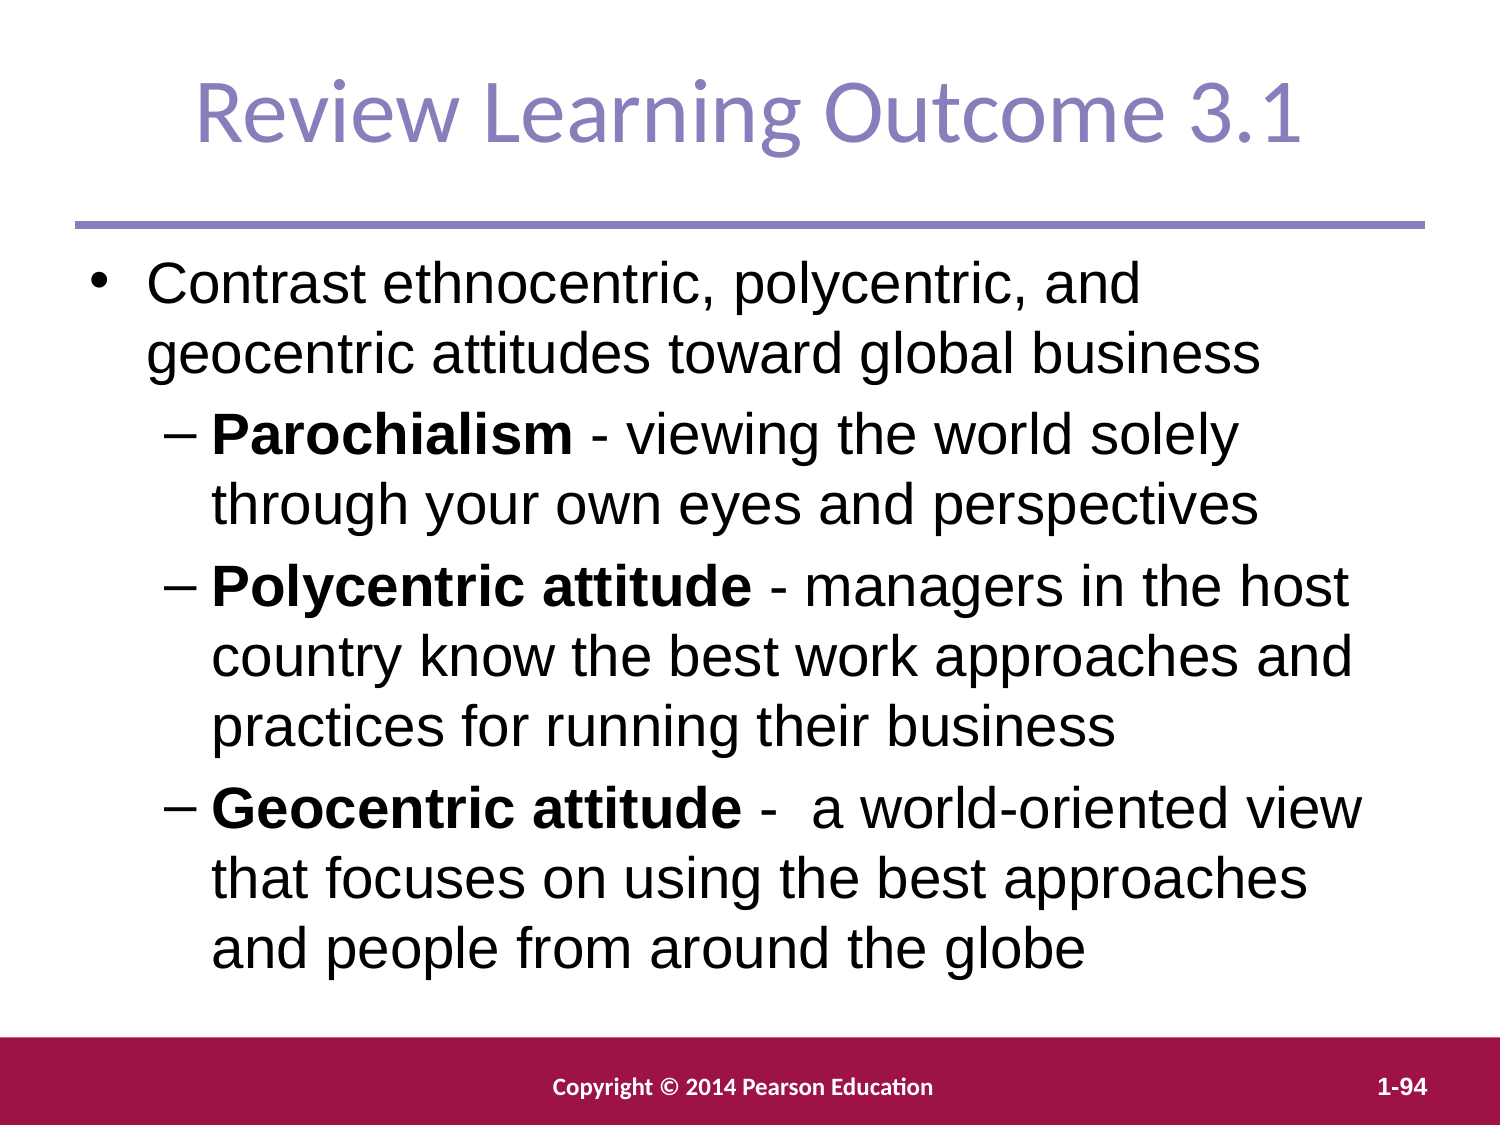

Review Learning Outcome 3.1
Contrast ethnocentric, polycentric, and geocentric attitudes toward global business
Parochialism - viewing the world solely through your own eyes and perspectives
Polycentric attitude - managers in the host country know the best work approaches and practices for running their business
Geocentric attitude -  a world-oriented view that focuses on using the best approaches and people from around the globe